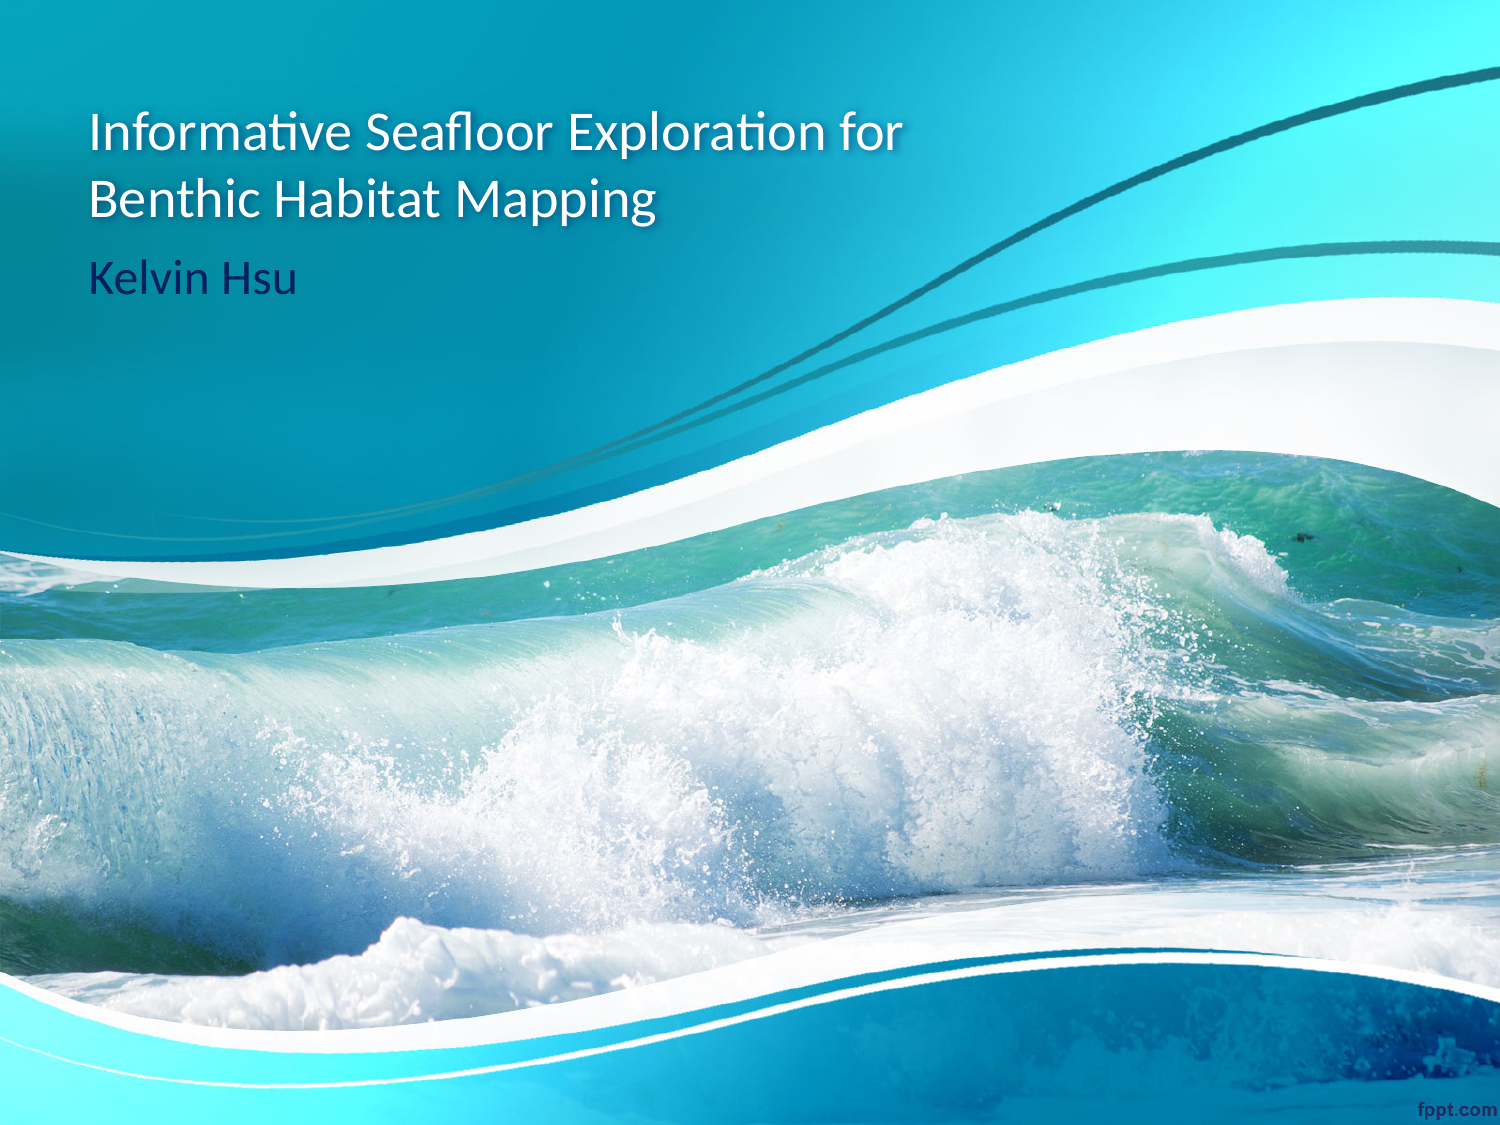

# Informative Seafloor Exploration for Benthic Habitat Mapping
Kelvin Hsu